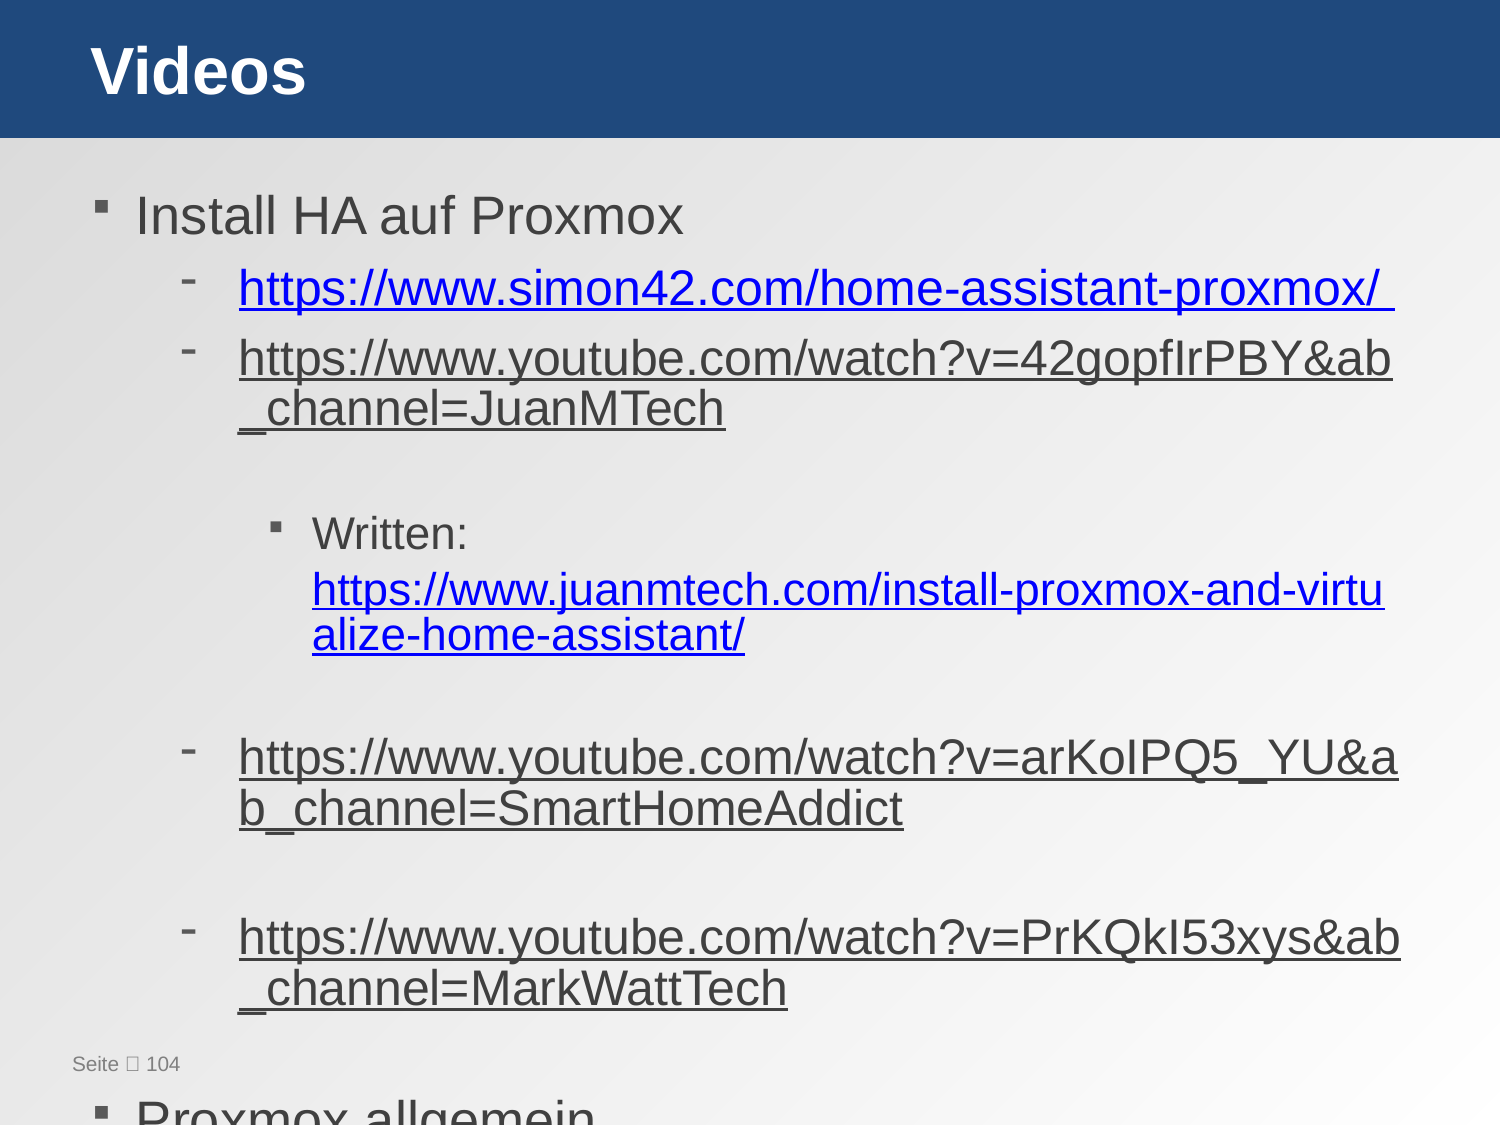

# Videos
Install HA auf Proxmox
https://www.simon42.com/home-assistant-proxmox/
https://www.youtube.com/watch?v=42gopfIrPBY&ab_channel=JuanMTech
Written: https://www.juanmtech.com/install-proxmox-and-virtualize-home-assistant/
https://www.youtube.com/watch?v=arKoIPQ5_YU&ab_channel=SmartHomeAddict
https://www.youtube.com/watch?v=PrKQkI53xys&ab_channel=MarkWattTech
Proxmox allgemein
https://www.thomas-krenn.com/de/tkmag/expertentipps/proxmox-ve/